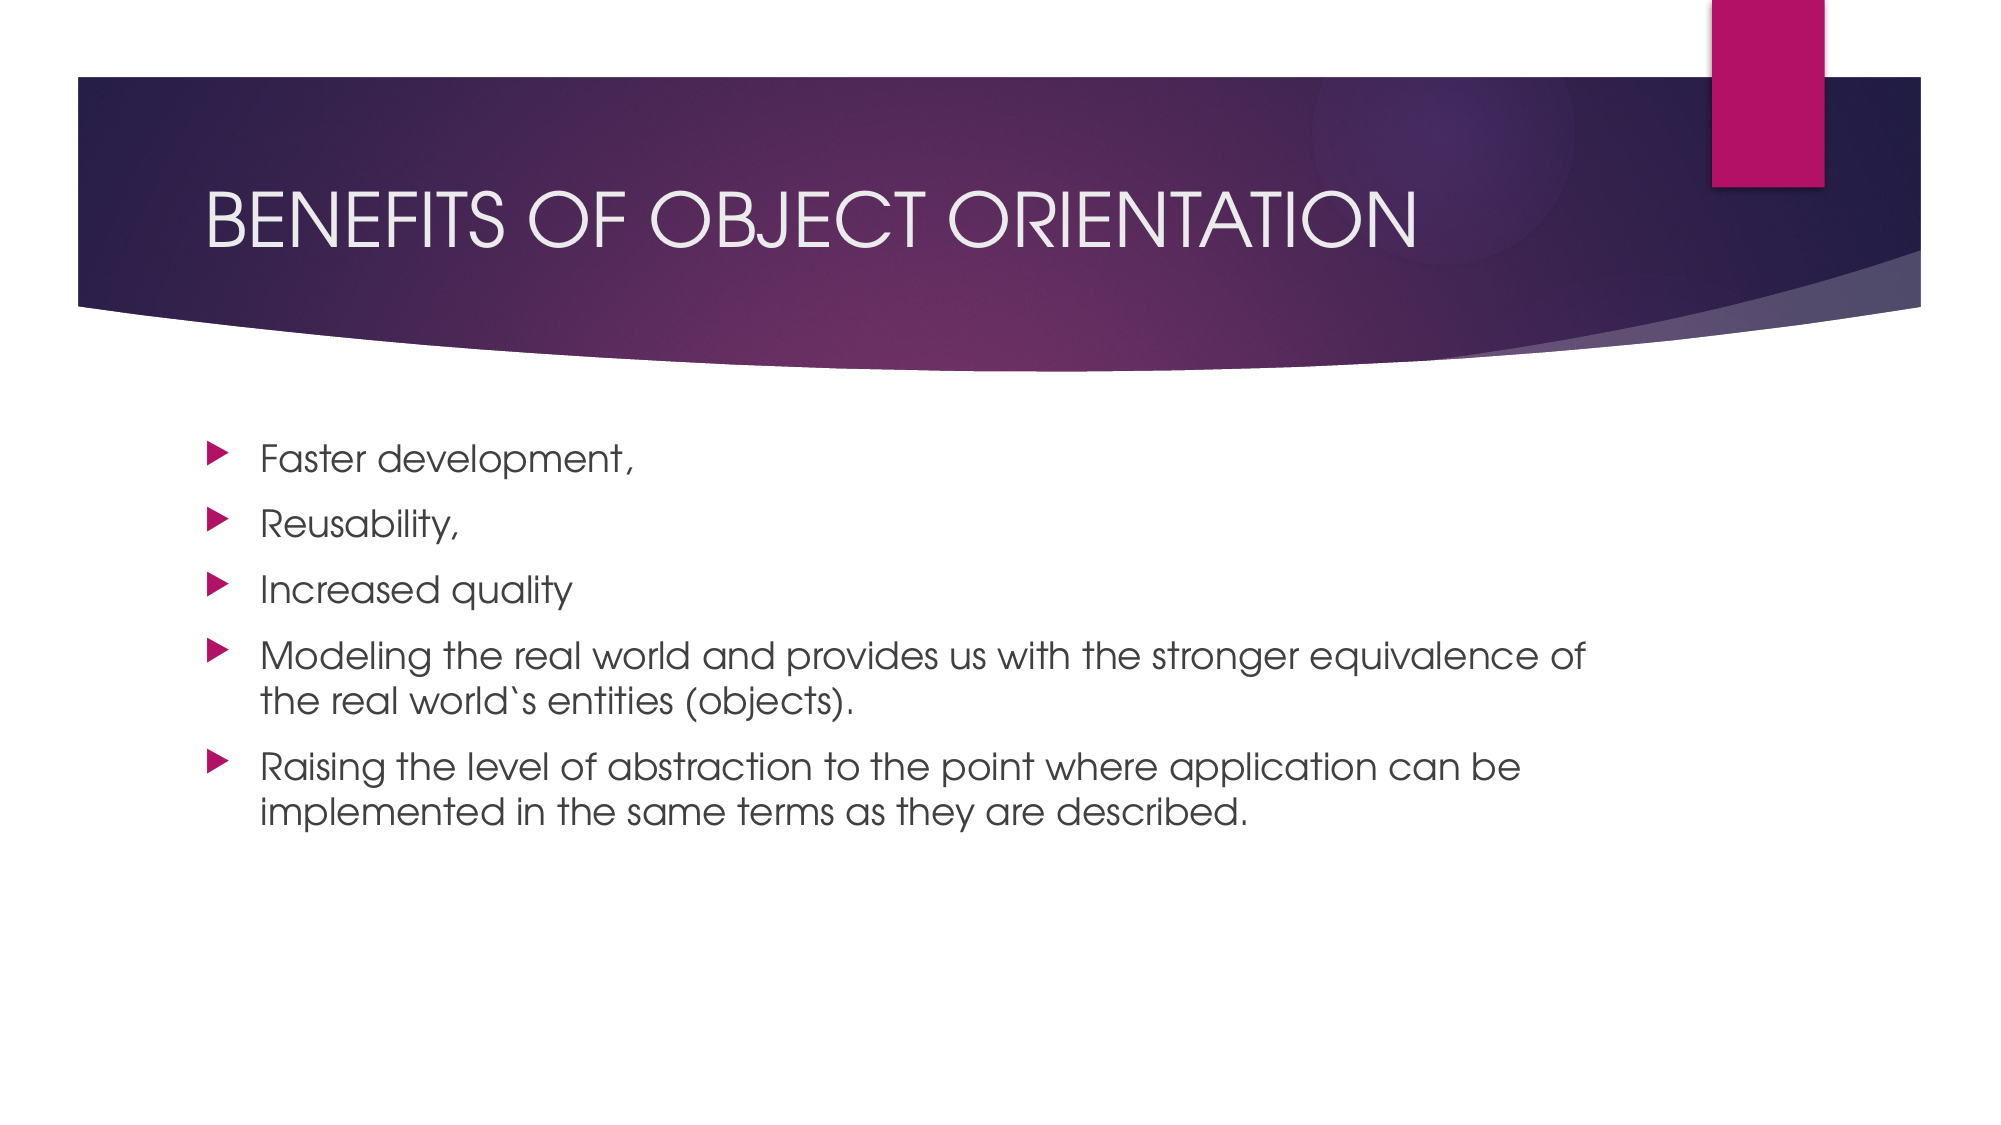

# BENEFITS OF OBJECT ORIENTATION
Faster development,
Reusability,
Increased quality
Modeling the real world and provides us with the stronger equivalence of the real world‘s entities (objects).
Raising the level of abstraction to the point where application can be implemented in the same terms as they are described.